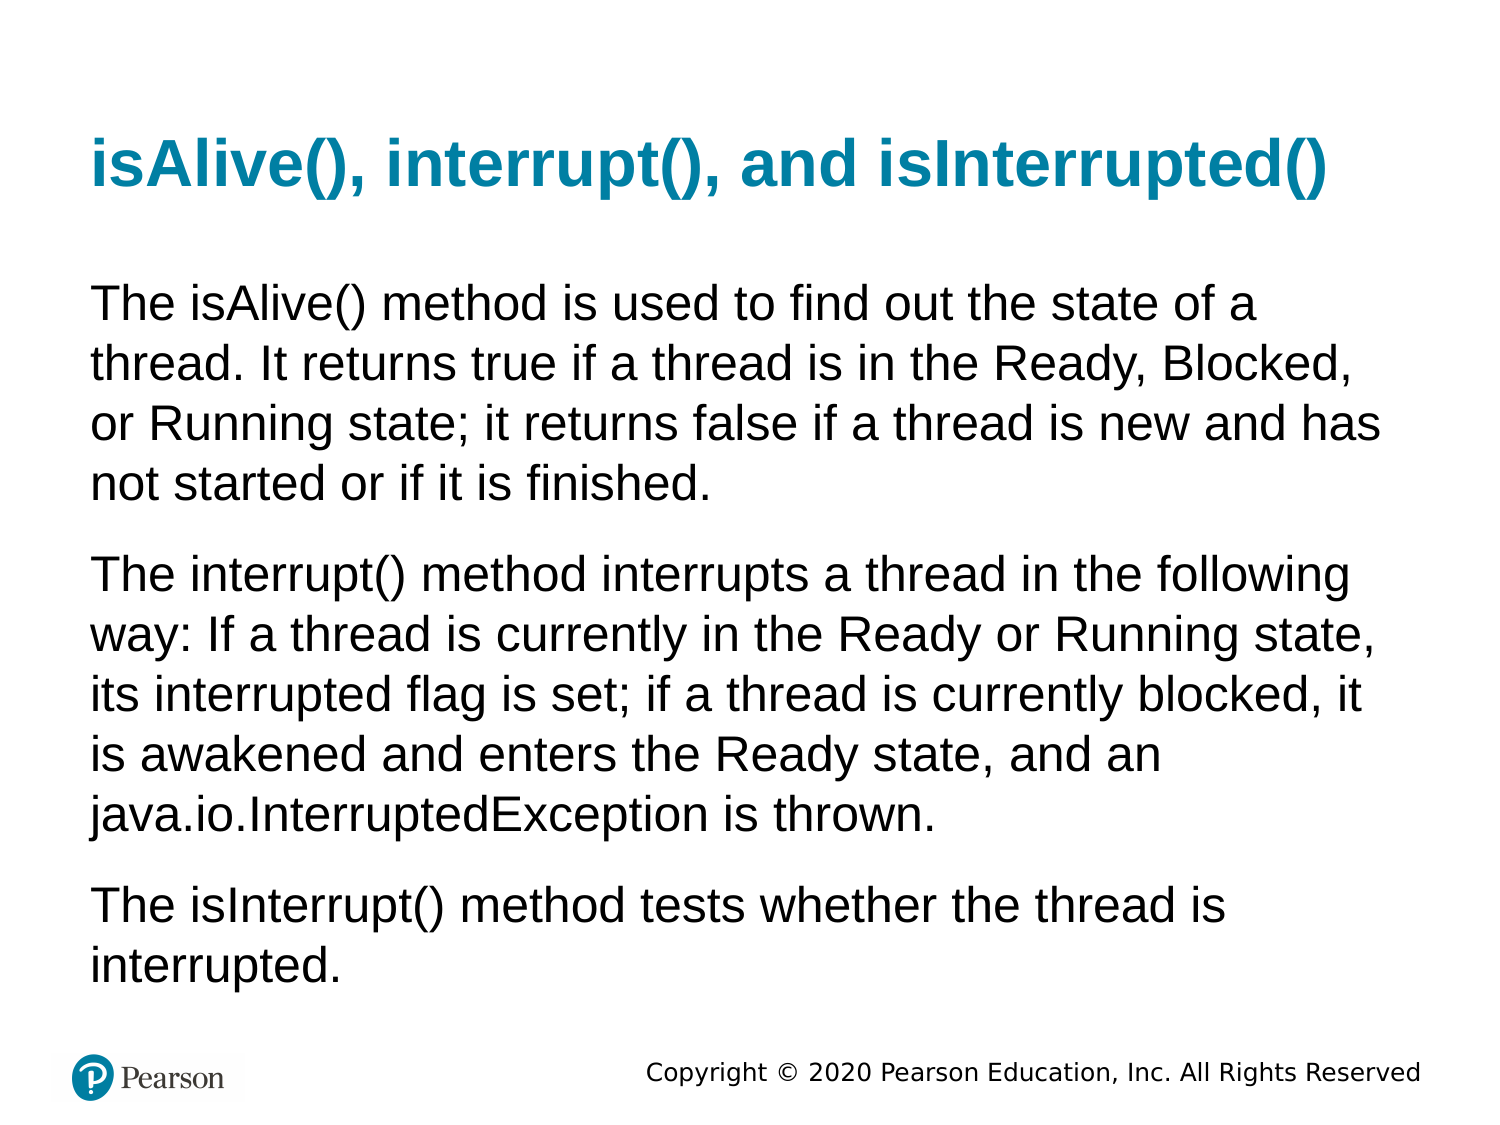

# isAlive(), interrupt(), and isInterrupted()
The isAlive() method is used to find out the state of a thread. It returns true if a thread is in the Ready, Blocked, or Running state; it returns false if a thread is new and has not started or if it is finished.
The interrupt() method interrupts a thread in the following way: If a thread is currently in the Ready or Running state, its interrupted flag is set; if a thread is currently blocked, it is awakened and enters the Ready state, and an java.io.InterruptedException is thrown.
The isInterrupt() method tests whether the thread is interrupted.